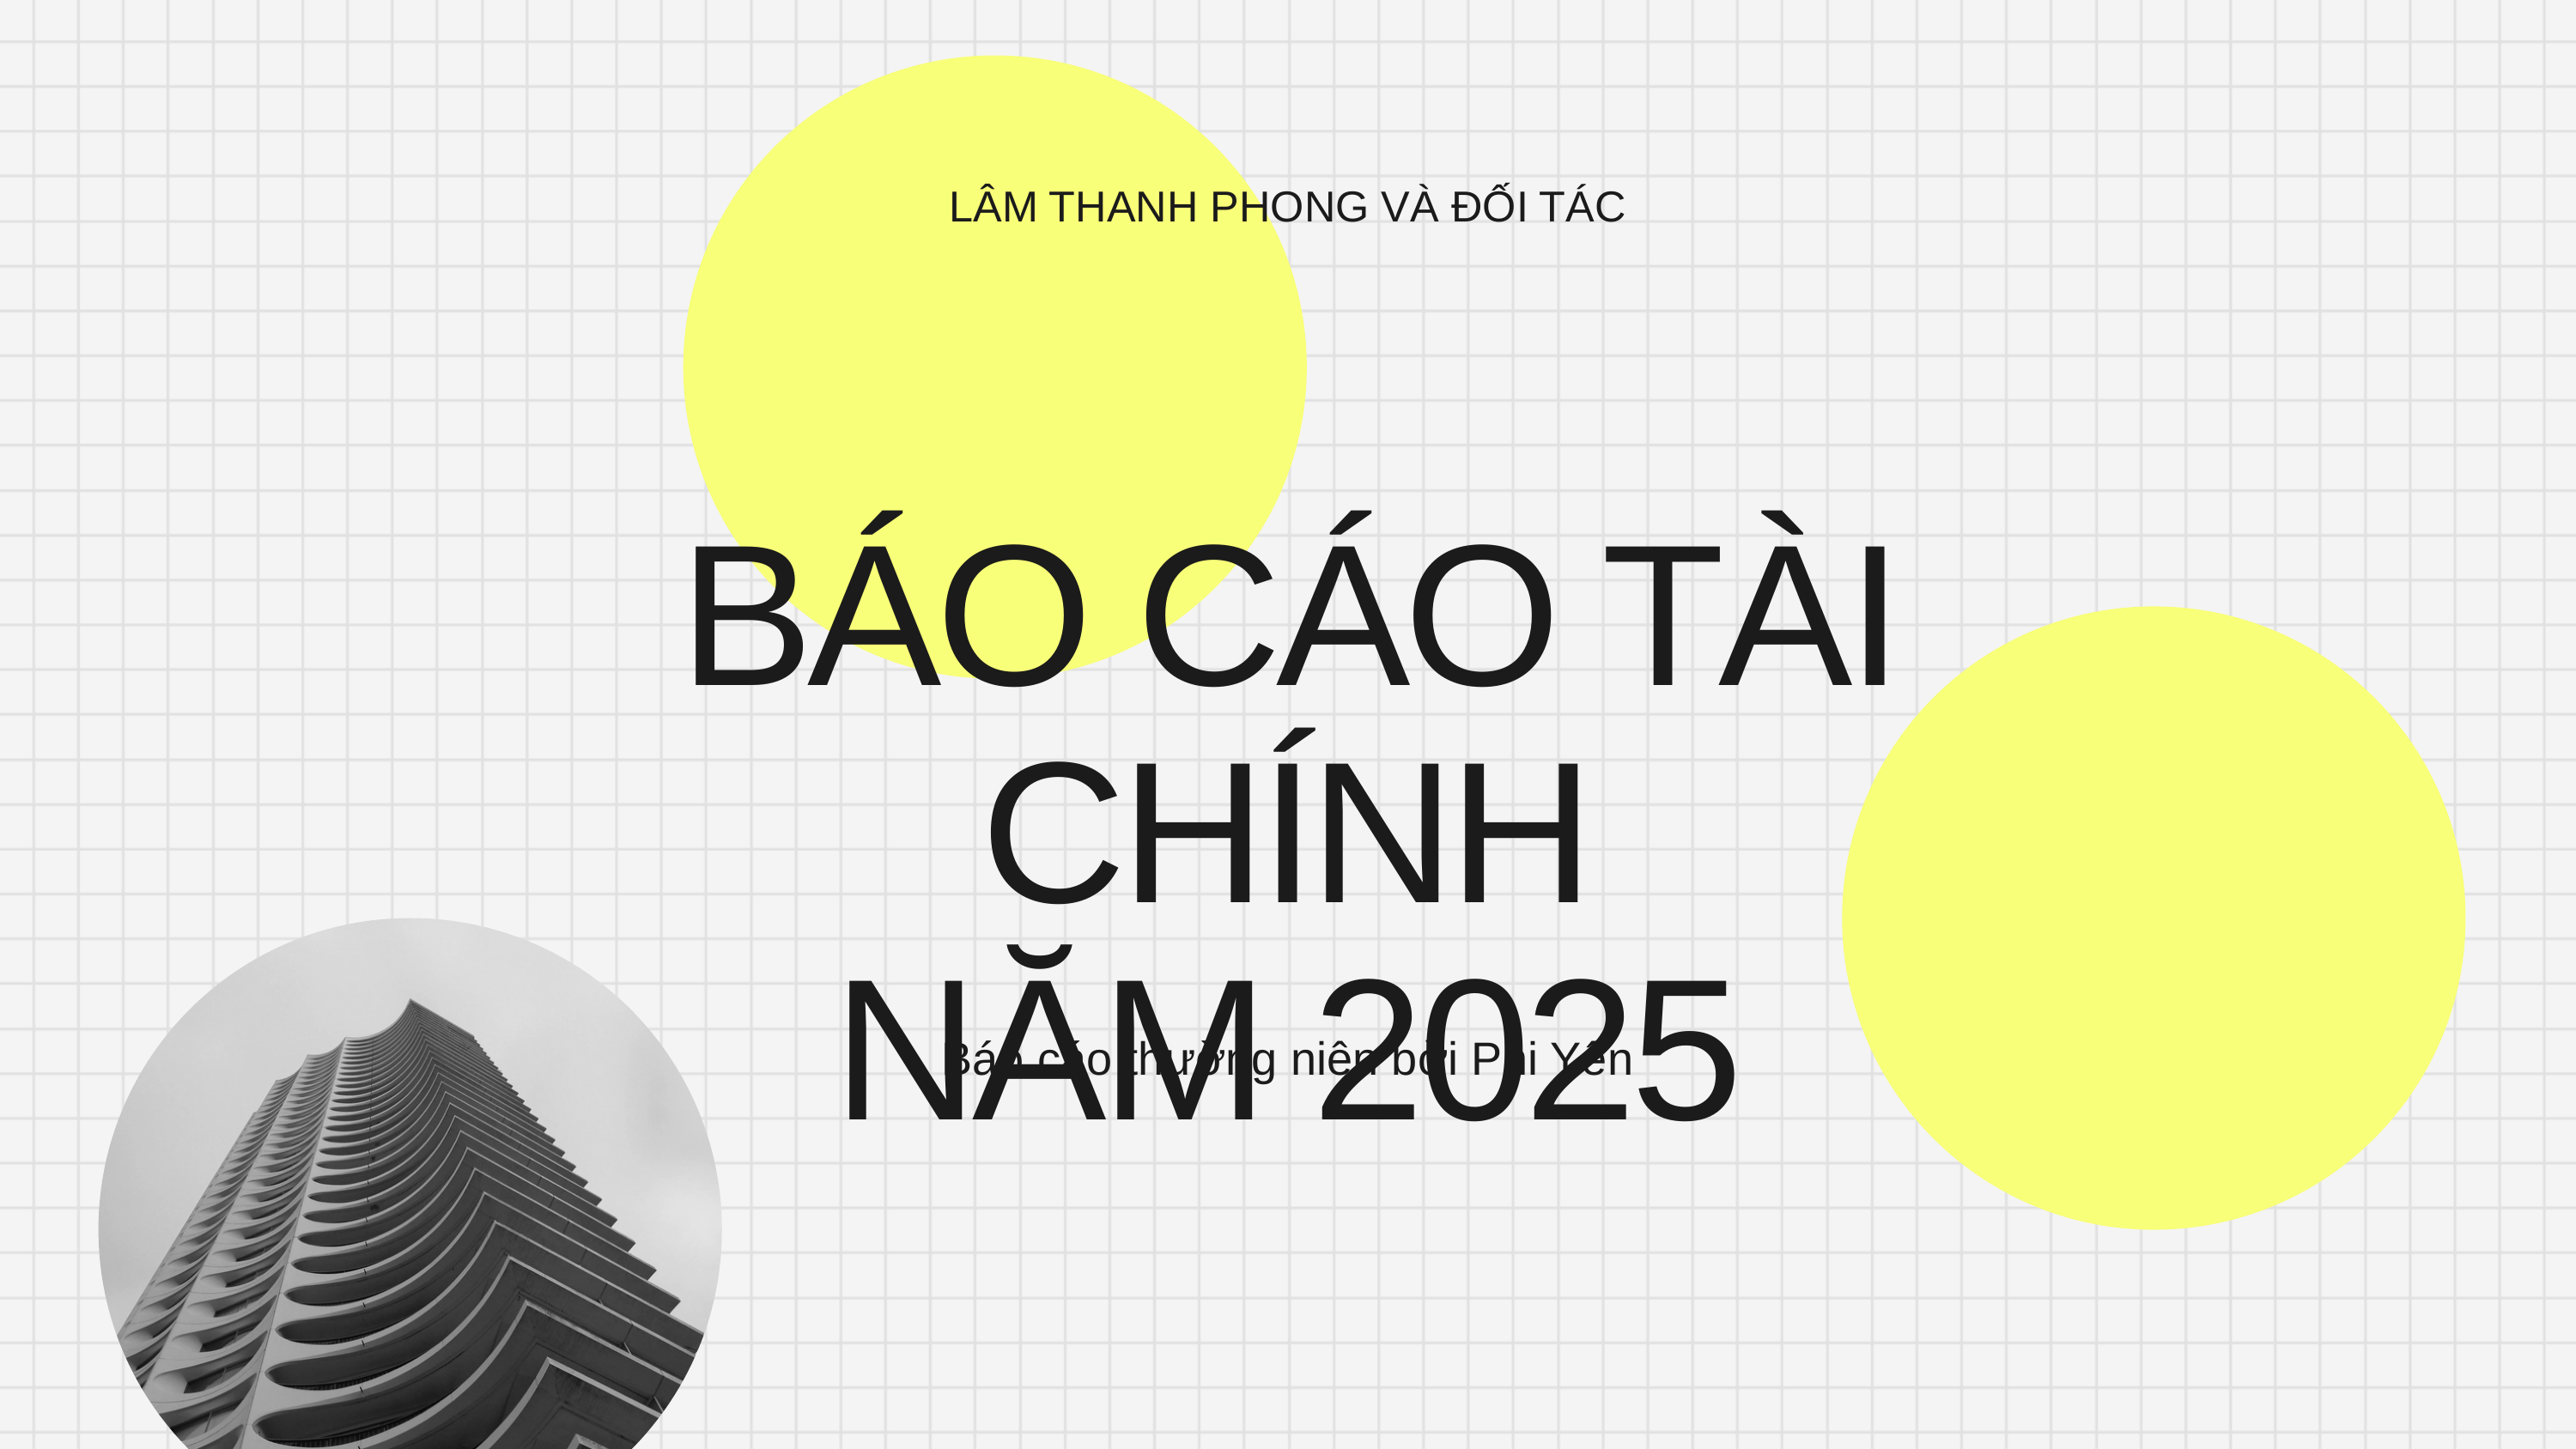

LÂM THANH PHONG VÀ ĐỐI TÁC
BÁO CÁO TÀI CHÍNH
NĂM 2025
Báo cáo thường niên bởi Phi Yến